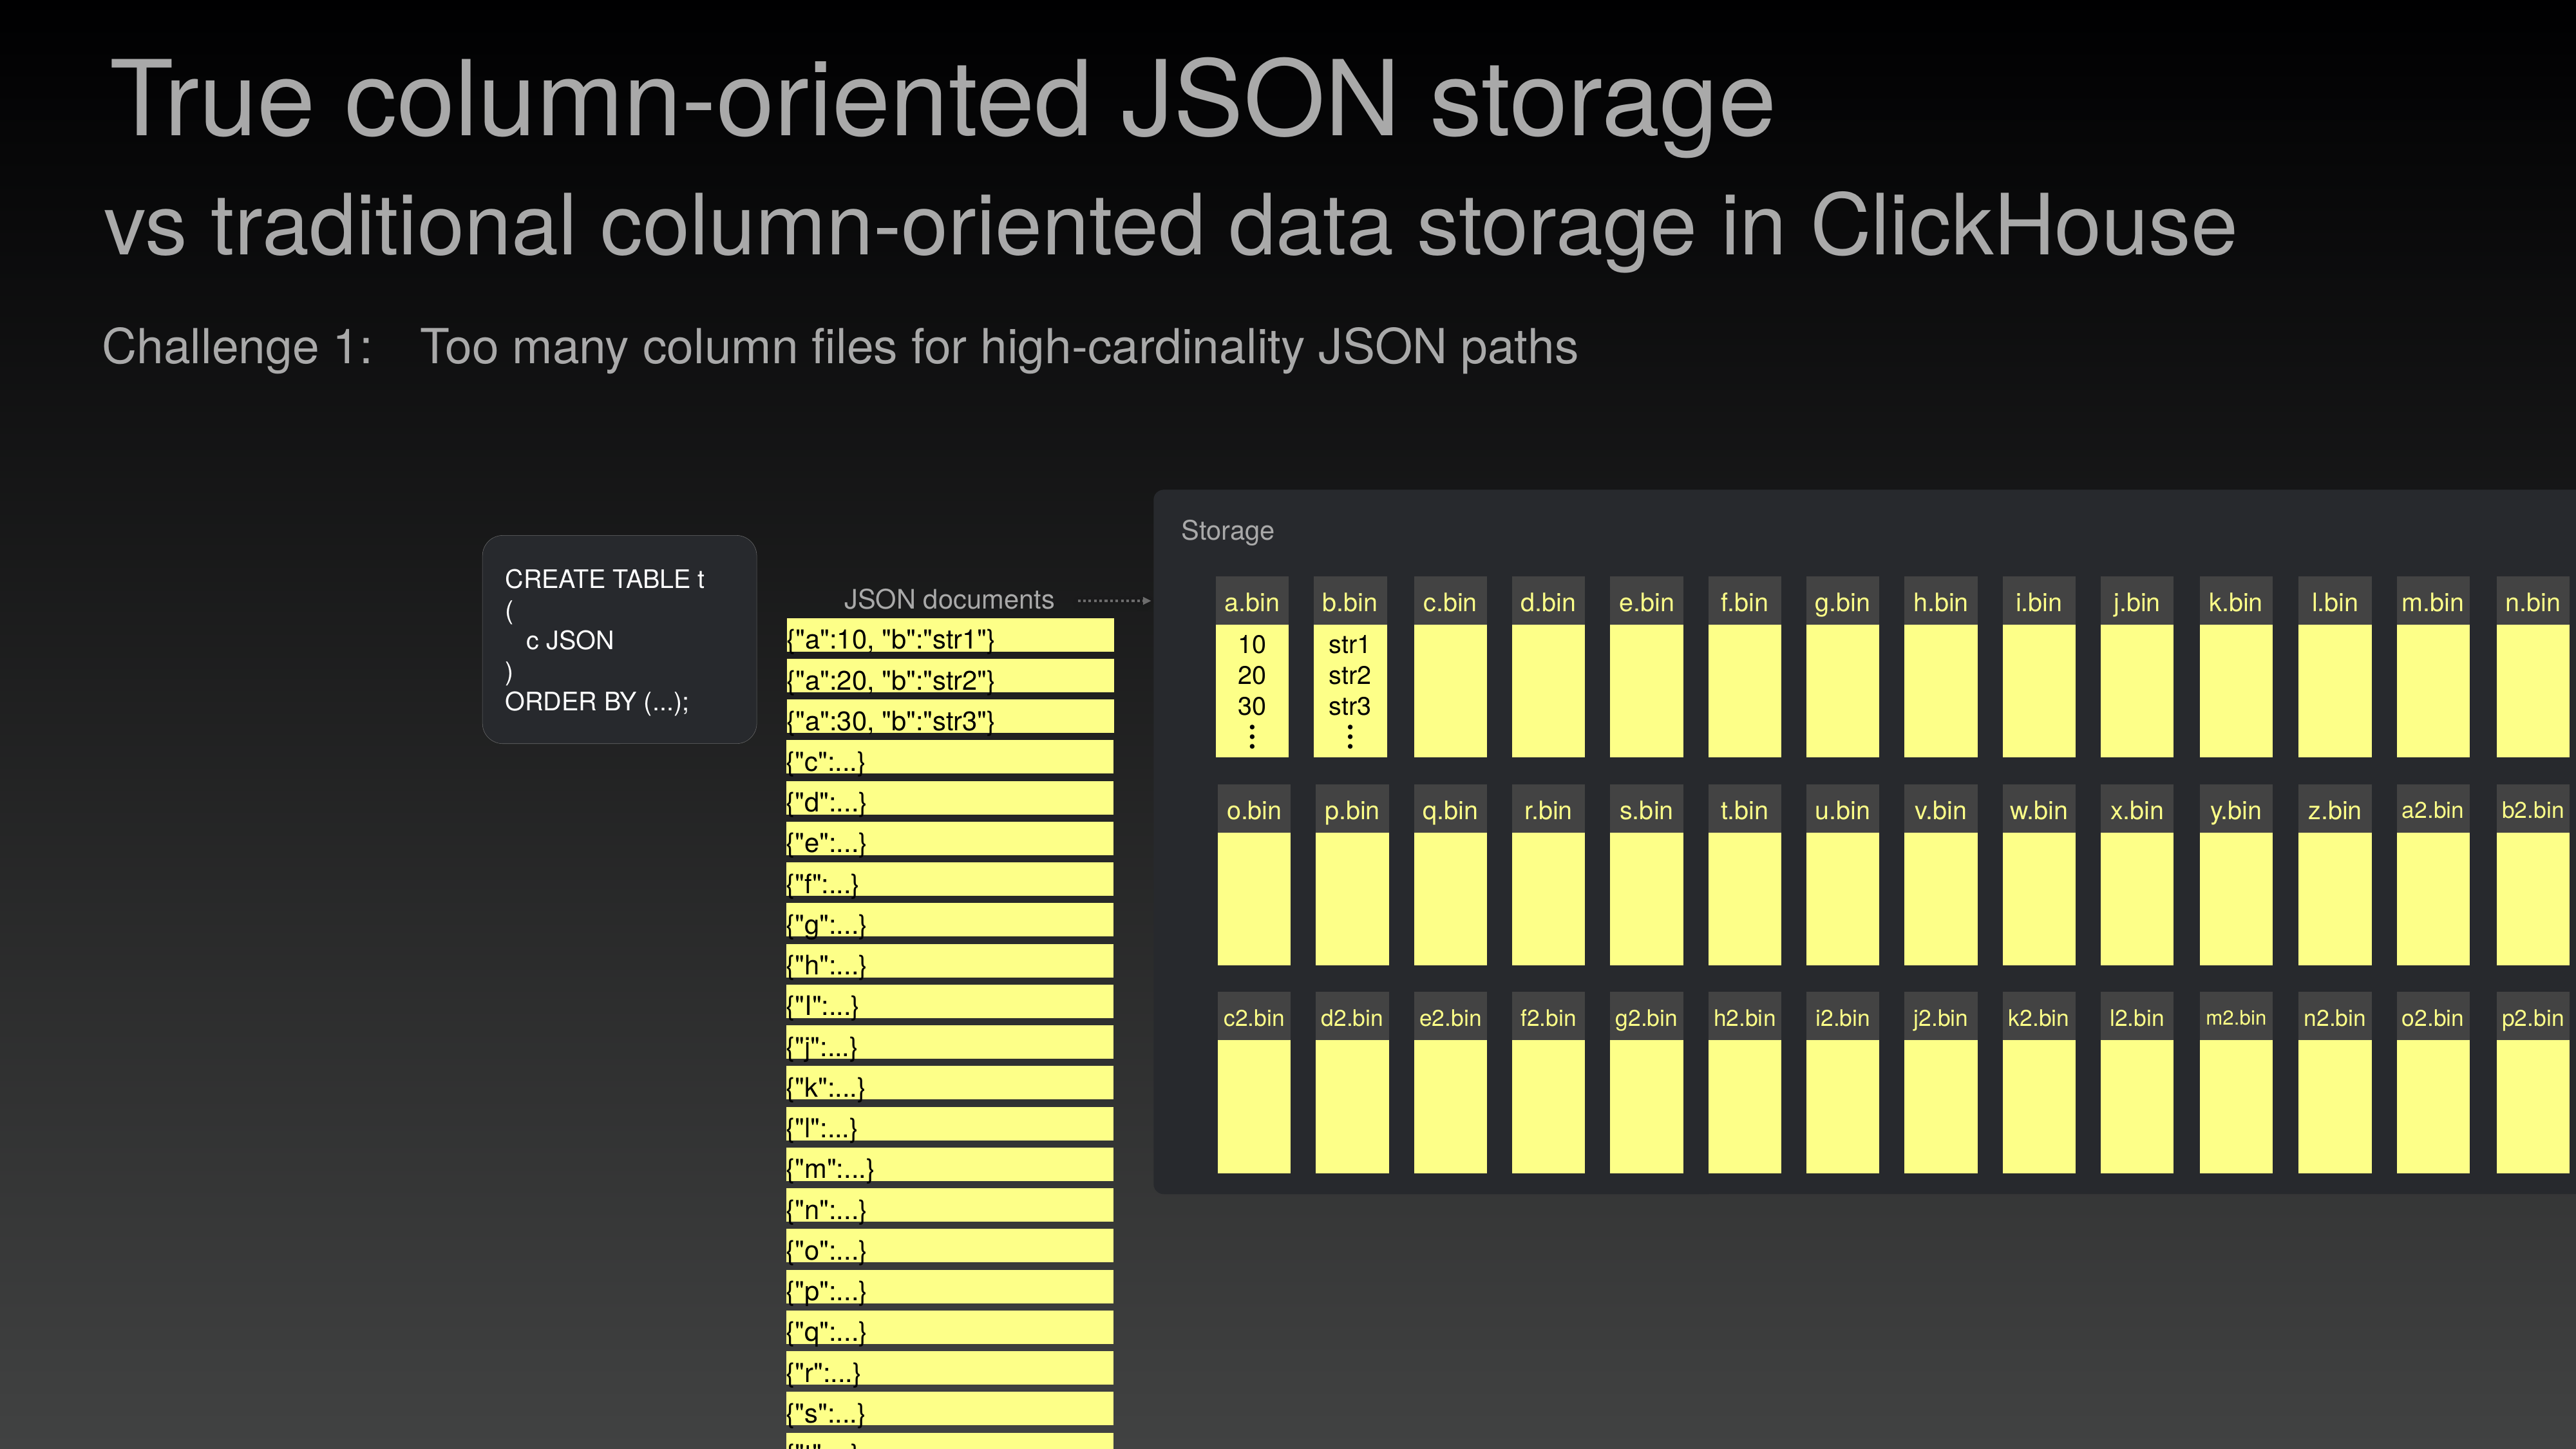

True column-oriented JSON storage
vs traditional column-oriented data storage in ClickHouse
Challenge 1:
Too many column files for high-cardinality JSON paths

Storage

CREATE TABLE t
(
   c JSON
)
ORDER BY (...);
| c.bin |
| --- |
|  |
|  |
|  |
|  |
| d.bin |
| --- |
|  |
|  |
|  |
|  |
| e.bin |
| --- |
|  |
|  |
|  |
|  |
| f.bin |
| --- |
|  |
|  |
|  |
|  |
| g.bin |
| --- |
|  |
|  |
|  |
|  |
| h.bin |
| --- |
|  |
|  |
|  |
|  |
| i.bin |
| --- |
|  |
|  |
|  |
|  |
| j.bin |
| --- |
|  |
|  |
|  |
|  |
| k.bin |
| --- |
|  |
|  |
|  |
|  |
| l.bin |
| --- |
|  |
|  |
|  |
|  |
| m.bin |
| --- |
|  |
|  |
|  |
|  |
| n.bin |
| --- |
|  |
|  |
|  |
|  |
| a.bin |
| --- |
| 10 |
| 20 |
| 30 |
|  |
| b.bin |
| --- |
| str1 |
| str2 |
| str3 |
|  |
JSON documents

| {"a":10, "b":"str1"} |
| --- |
| {"a":20, "b":"str2"} |
| --- |
| {"a":30, "b":"str3"} |
| --- |
•
•
•
•
•
•
| {"c":...} |
| --- |
| {"d":...} |
| --- |
| o.bin |
| --- |
|  |
|  |
|  |
|  |
| p.bin |
| --- |
|  |
|  |
|  |
|  |
| q.bin |
| --- |
|  |
|  |
|  |
|  |
| r.bin |
| --- |
|  |
|  |
|  |
|  |
| s.bin |
| --- |
|  |
|  |
|  |
|  |
| t.bin |
| --- |
|  |
|  |
|  |
|  |
| u.bin |
| --- |
|  |
|  |
|  |
|  |
| v.bin |
| --- |
|  |
|  |
|  |
|  |
| w.bin |
| --- |
|  |
|  |
|  |
|  |
| x.bin |
| --- |
|  |
|  |
|  |
|  |
| y.bin |
| --- |
|  |
|  |
|  |
|  |
| z.bin |
| --- |
|  |
|  |
|  |
|  |
| a2.bin |
| --- |
|  |
|  |
|  |
|  |
| b2.bin |
| --- |
|  |
|  |
|  |
|  |
| {"e":...} |
| --- |
| {"f":...} |
| --- |
| {"g":...} |
| --- |
| {"h":...} |
| --- |
| {"I":...} |
| --- |
| c2.bin |
| --- |
|  |
|  |
|  |
|  |
| d2.bin |
| --- |
|  |
|  |
|  |
|  |
| e2.bin |
| --- |
|  |
|  |
|  |
|  |
| f2.bin |
| --- |
|  |
|  |
|  |
|  |
| g2.bin |
| --- |
|  |
|  |
|  |
|  |
| h2.bin |
| --- |
|  |
|  |
|  |
|  |
| i2.bin |
| --- |
|  |
|  |
|  |
|  |
| j2.bin |
| --- |
|  |
|  |
|  |
|  |
| k2.bin |
| --- |
|  |
|  |
|  |
|  |
| l2.bin |
| --- |
|  |
|  |
|  |
|  |
| m2.bin |
| --- |
|  |
|  |
|  |
|  |
| n2.bin |
| --- |
|  |
|  |
|  |
|  |
| o2.bin |
| --- |
|  |
|  |
|  |
|  |
| p2.bin |
| --- |
|  |
|  |
|  |
|  |
| {"j":...} |
| --- |
| {"k":...} |
| --- |
| {"l":...} |
| --- |
| {"m":...} |
| --- |
| {"n":...} |
| --- |
| {"o":...} |
| --- |
| {"p":...} |
| --- |
| {"q":...} |
| --- |
| {"r":...} |
| --- |
| {"s":...} |
| --- |
9
| {"t":...} |
| --- |